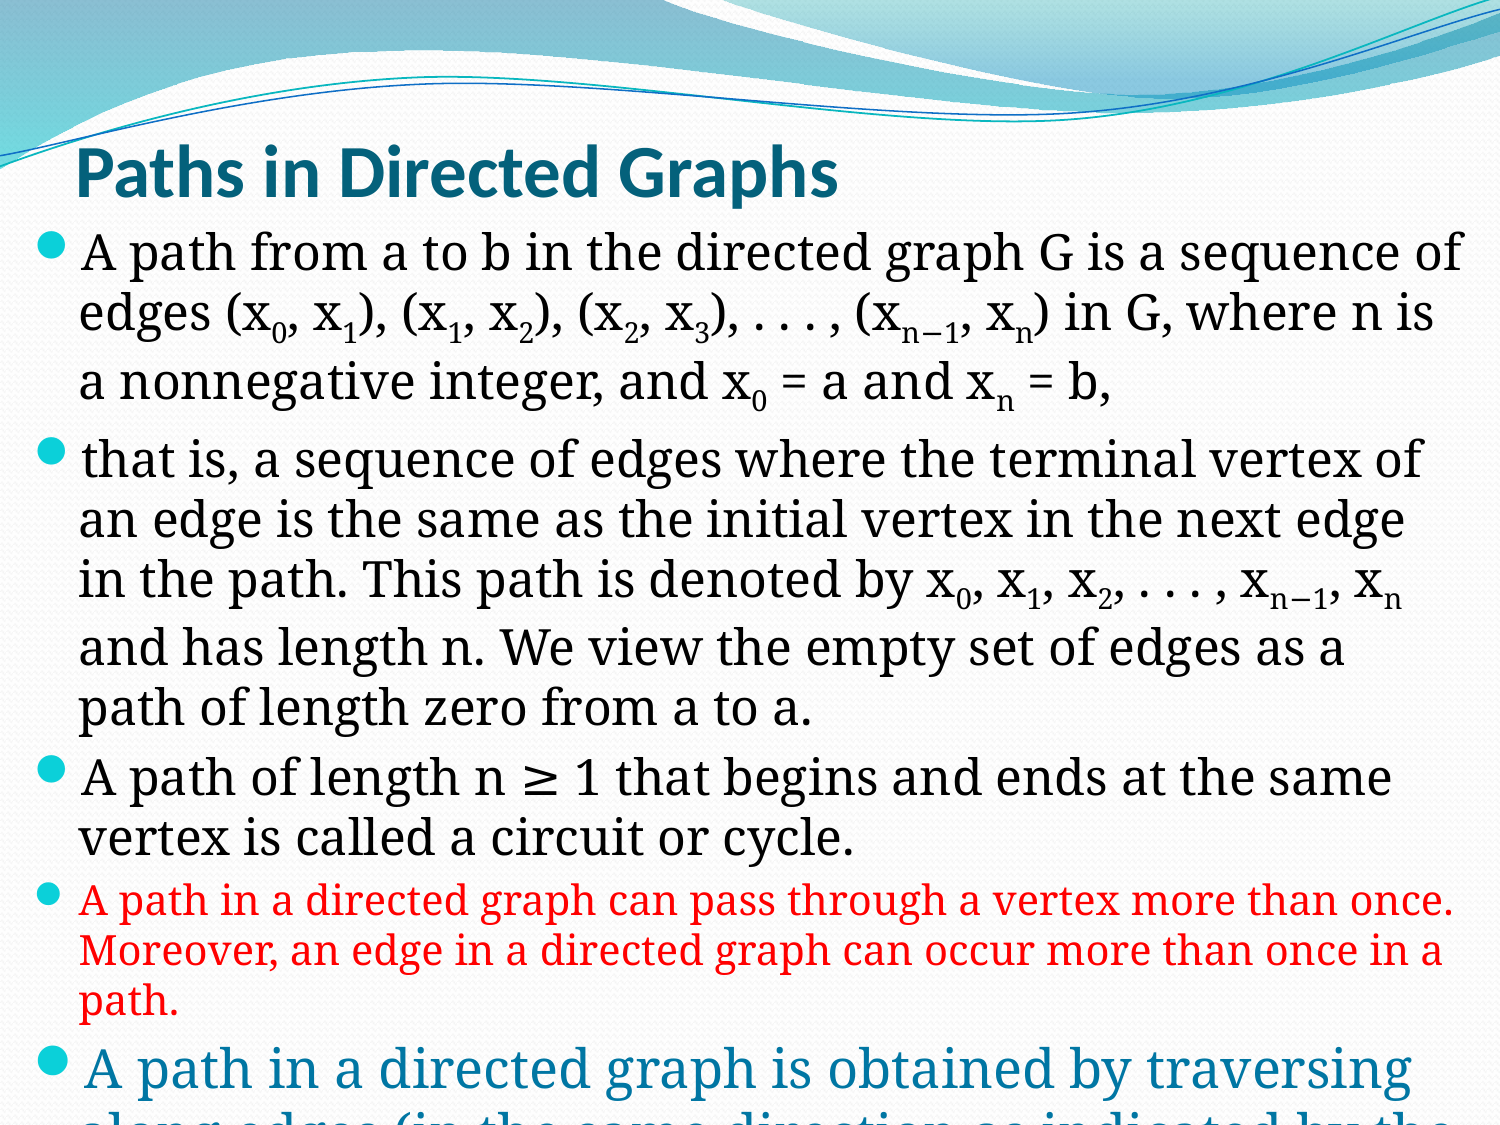

# Paths in Directed Graphs
A path from a to b in the directed graph G is a sequence of edges (x0, x1), (x1, x2), (x2, x3), . . . , (xn−1, xn) in G, where n is a nonnegative integer, and x0 = a and xn = b,
that is, a sequence of edges where the terminal vertex of an edge is the same as the initial vertex in the next edge in the path. This path is denoted by x0, x1, x2, . . . , xn−1, xn and has length n. We view the empty set of edges as a path of length zero from a to a.
A path of length n ≥ 1 that begins and ends at the same vertex is called a circuit or cycle.
A path in a directed graph can pass through a vertex more than once. Moreover, an edge in a directed graph can occur more than once in a path.
A path in a directed graph is obtained by traversing along edges (in the same direction as indicated by the arrow on the edge)